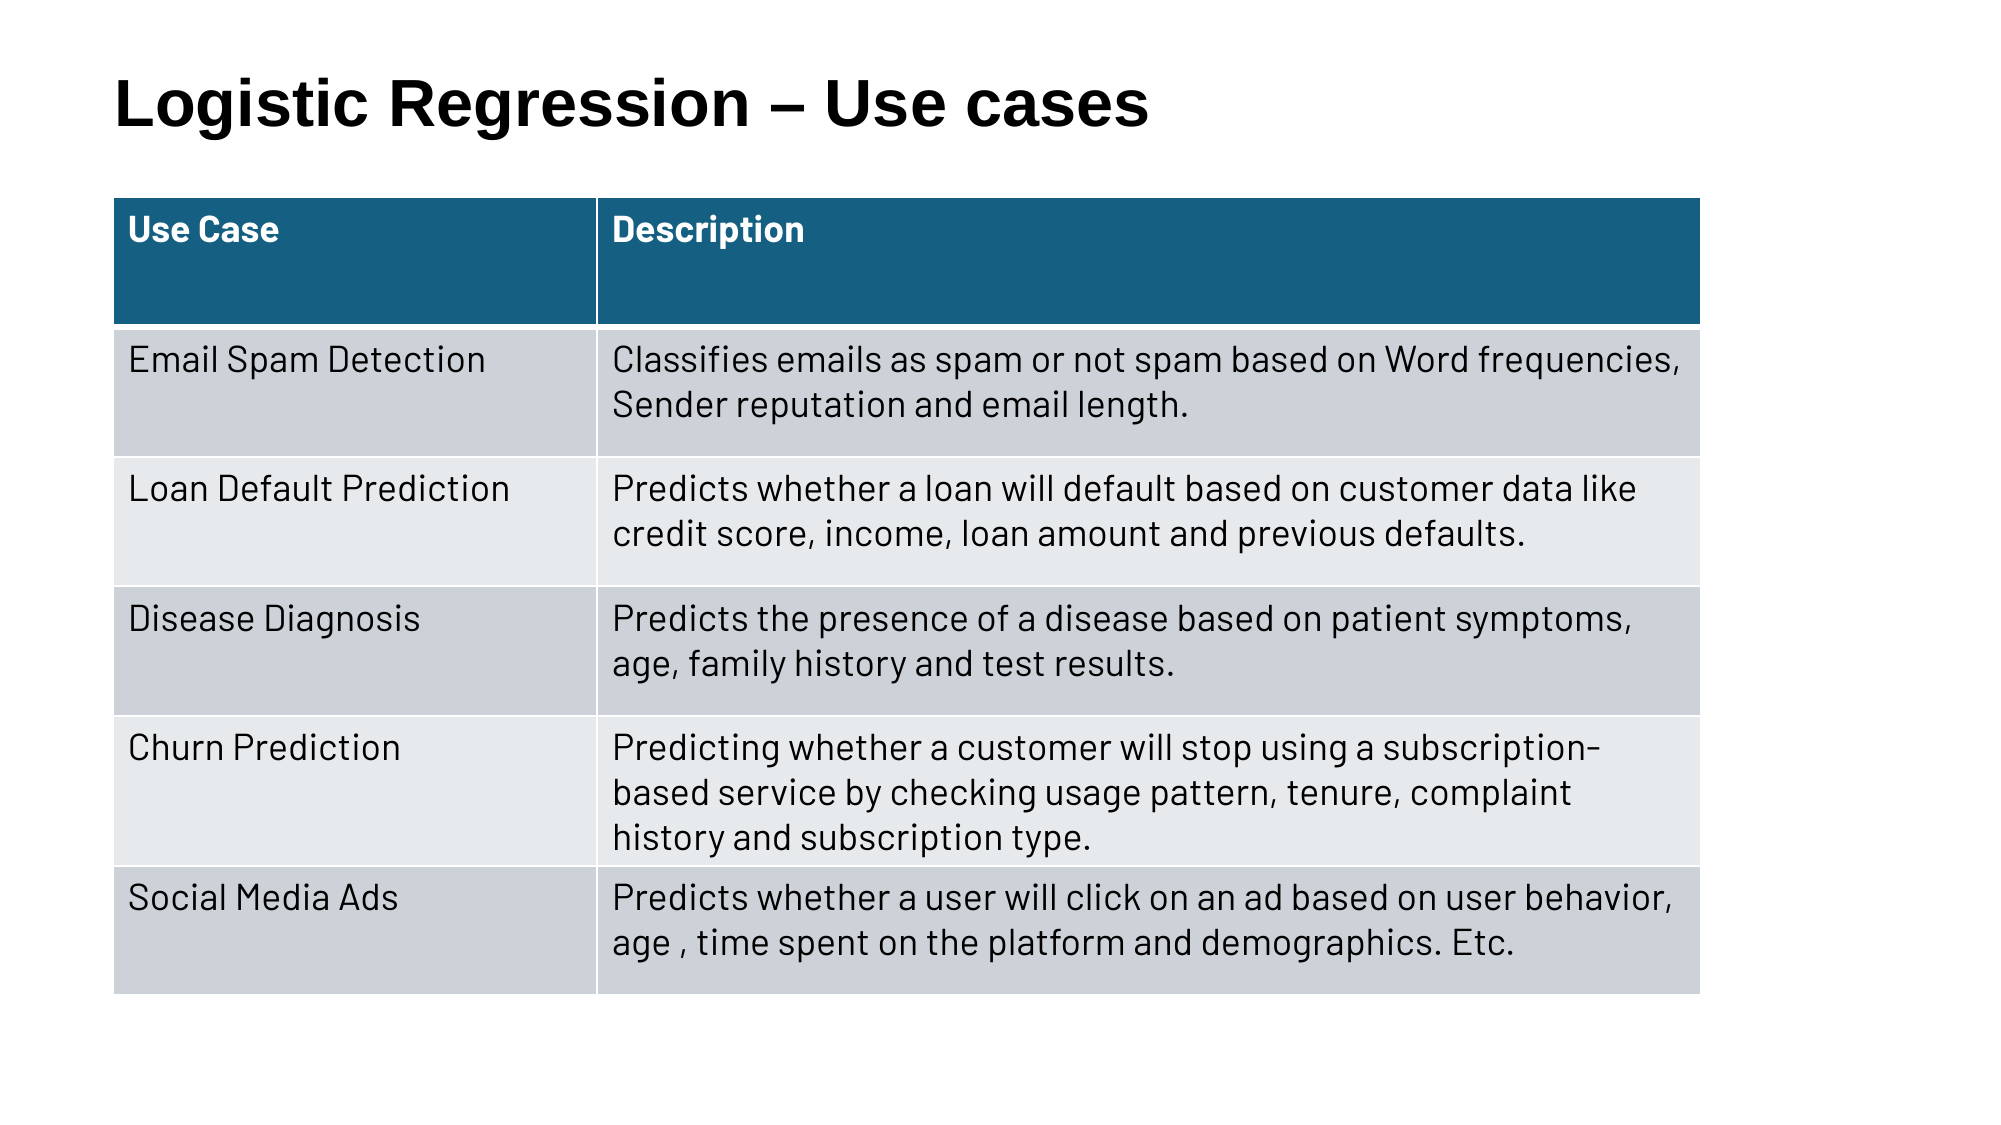

Logistic Regression – Use cases

| Use Case | Description |
| --- | --- |
| Email Spam Detection | Classifies emails as spam or not spam based on Word frequencies, Sender reputation and email length. |
| Loan Default Prediction | Predicts whether a loan will default based on customer data like credit score, income, loan amount and previous defaults. |
| Disease Diagnosis | Predicts the presence of a disease based on patient symptoms, age, family history and test results. |
| Churn Prediction | Predicting whether a customer will stop using a subscription-based service by checking usage pattern, tenure, complaint history and subscription type. |
| Social Media Ads | Predicts whether a user will click on an ad based on user behavior, age , time spent on the platform and demographics. Etc. |